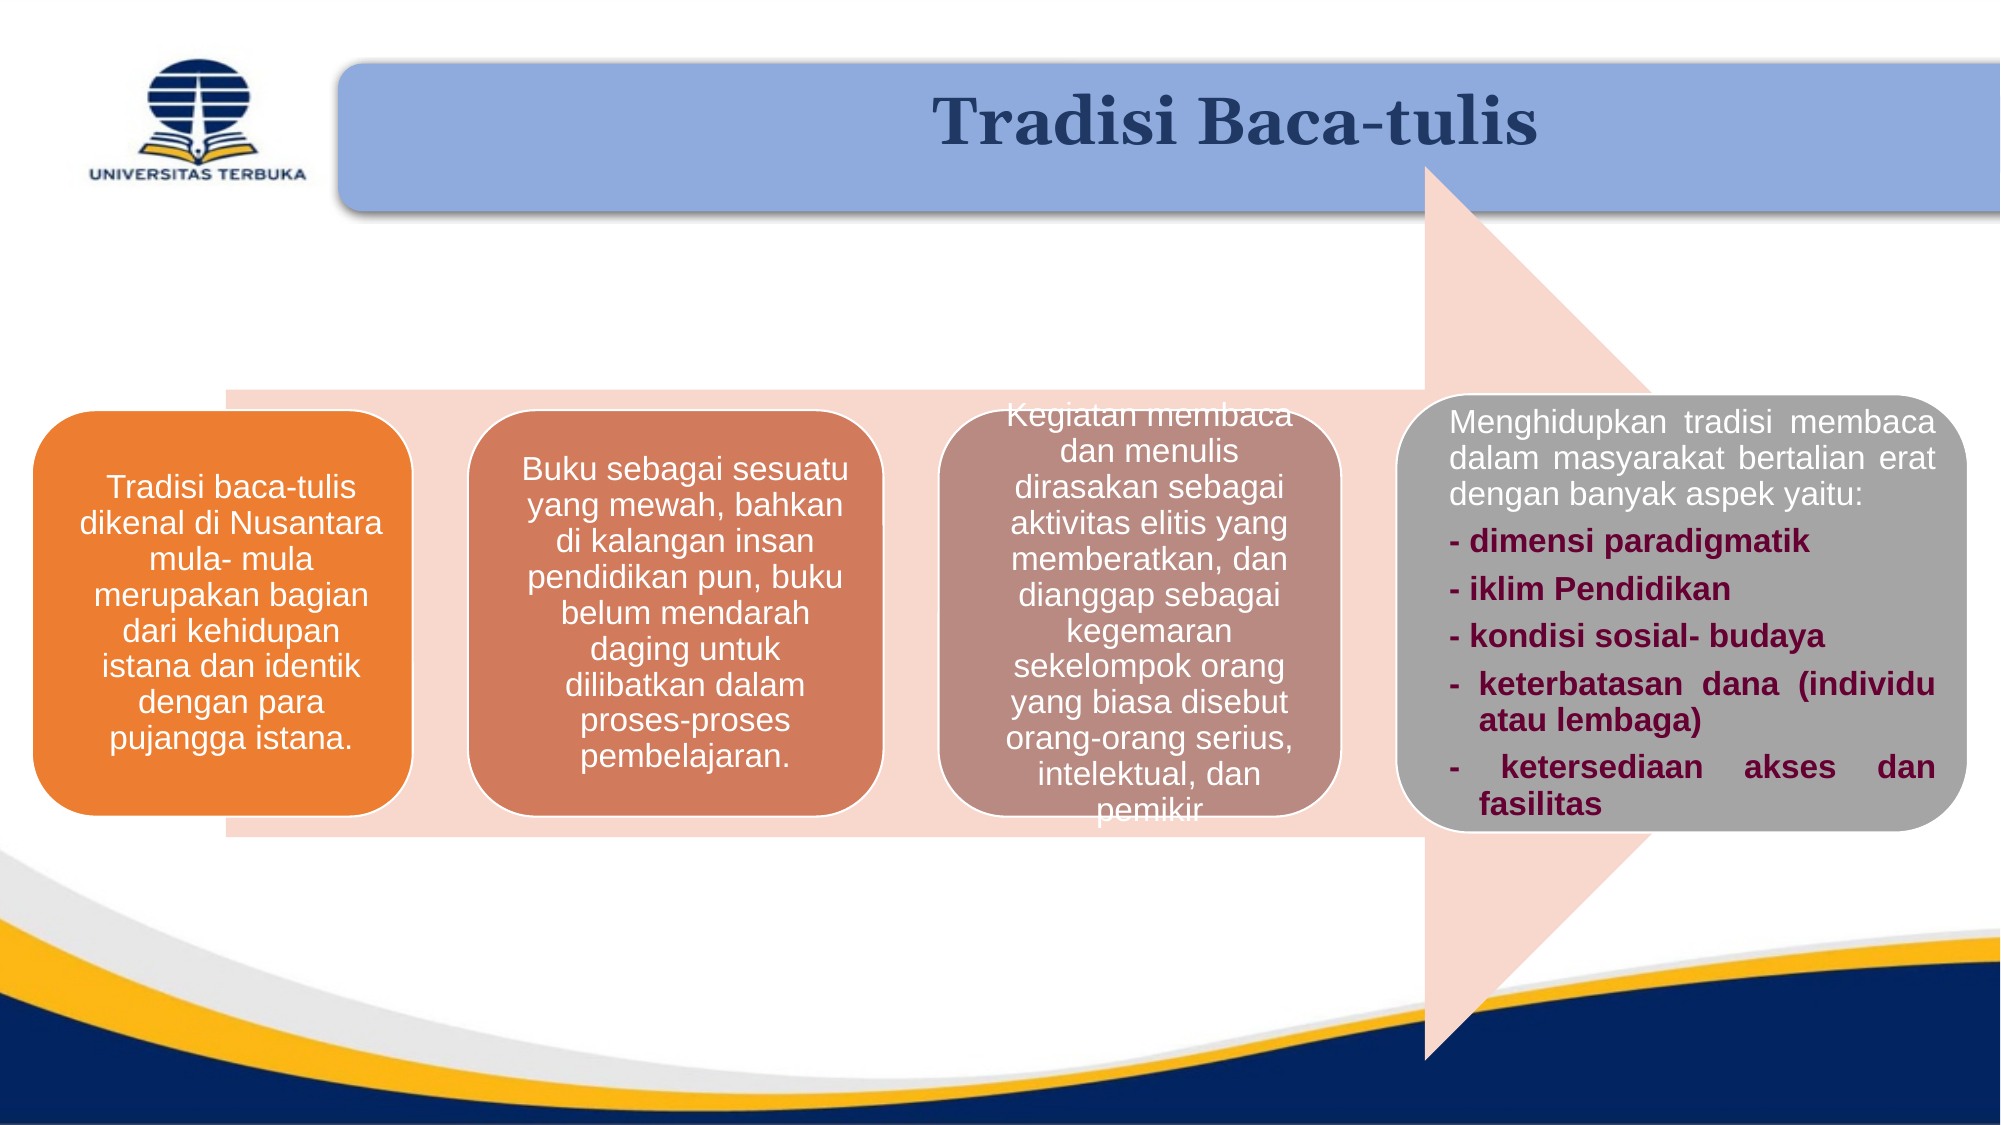

Tradisi Baca-tulis
Tradisi baca-tulis dikenal di Nusantara mula- mula merupakan bagian dari kehidupan istana dan identik dengan para pujangga istana.
Buku sebagai sesuatu yang mewah, bahkan di kalangan insan pendidikan pun, buku belum mendarah daging untuk dilibatkan dalam proses-proses pembelajaran.
Kegiatan membaca dan menulis dirasakan sebagai aktivitas elitis yang memberatkan, dan dianggap sebagai kegemaran sekelompok orang yang biasa disebut orang-orang serius, intelektual, dan pemikir
Menghidupkan tradisi membaca dalam masyarakat bertalian erat dengan banyak aspek yaitu:
- dimensi paradigmatik
- iklim Pendidikan
- kondisi sosial- budaya
- keterbatasan dana (individu atau lembaga)
- ketersediaan akses dan fasilitas